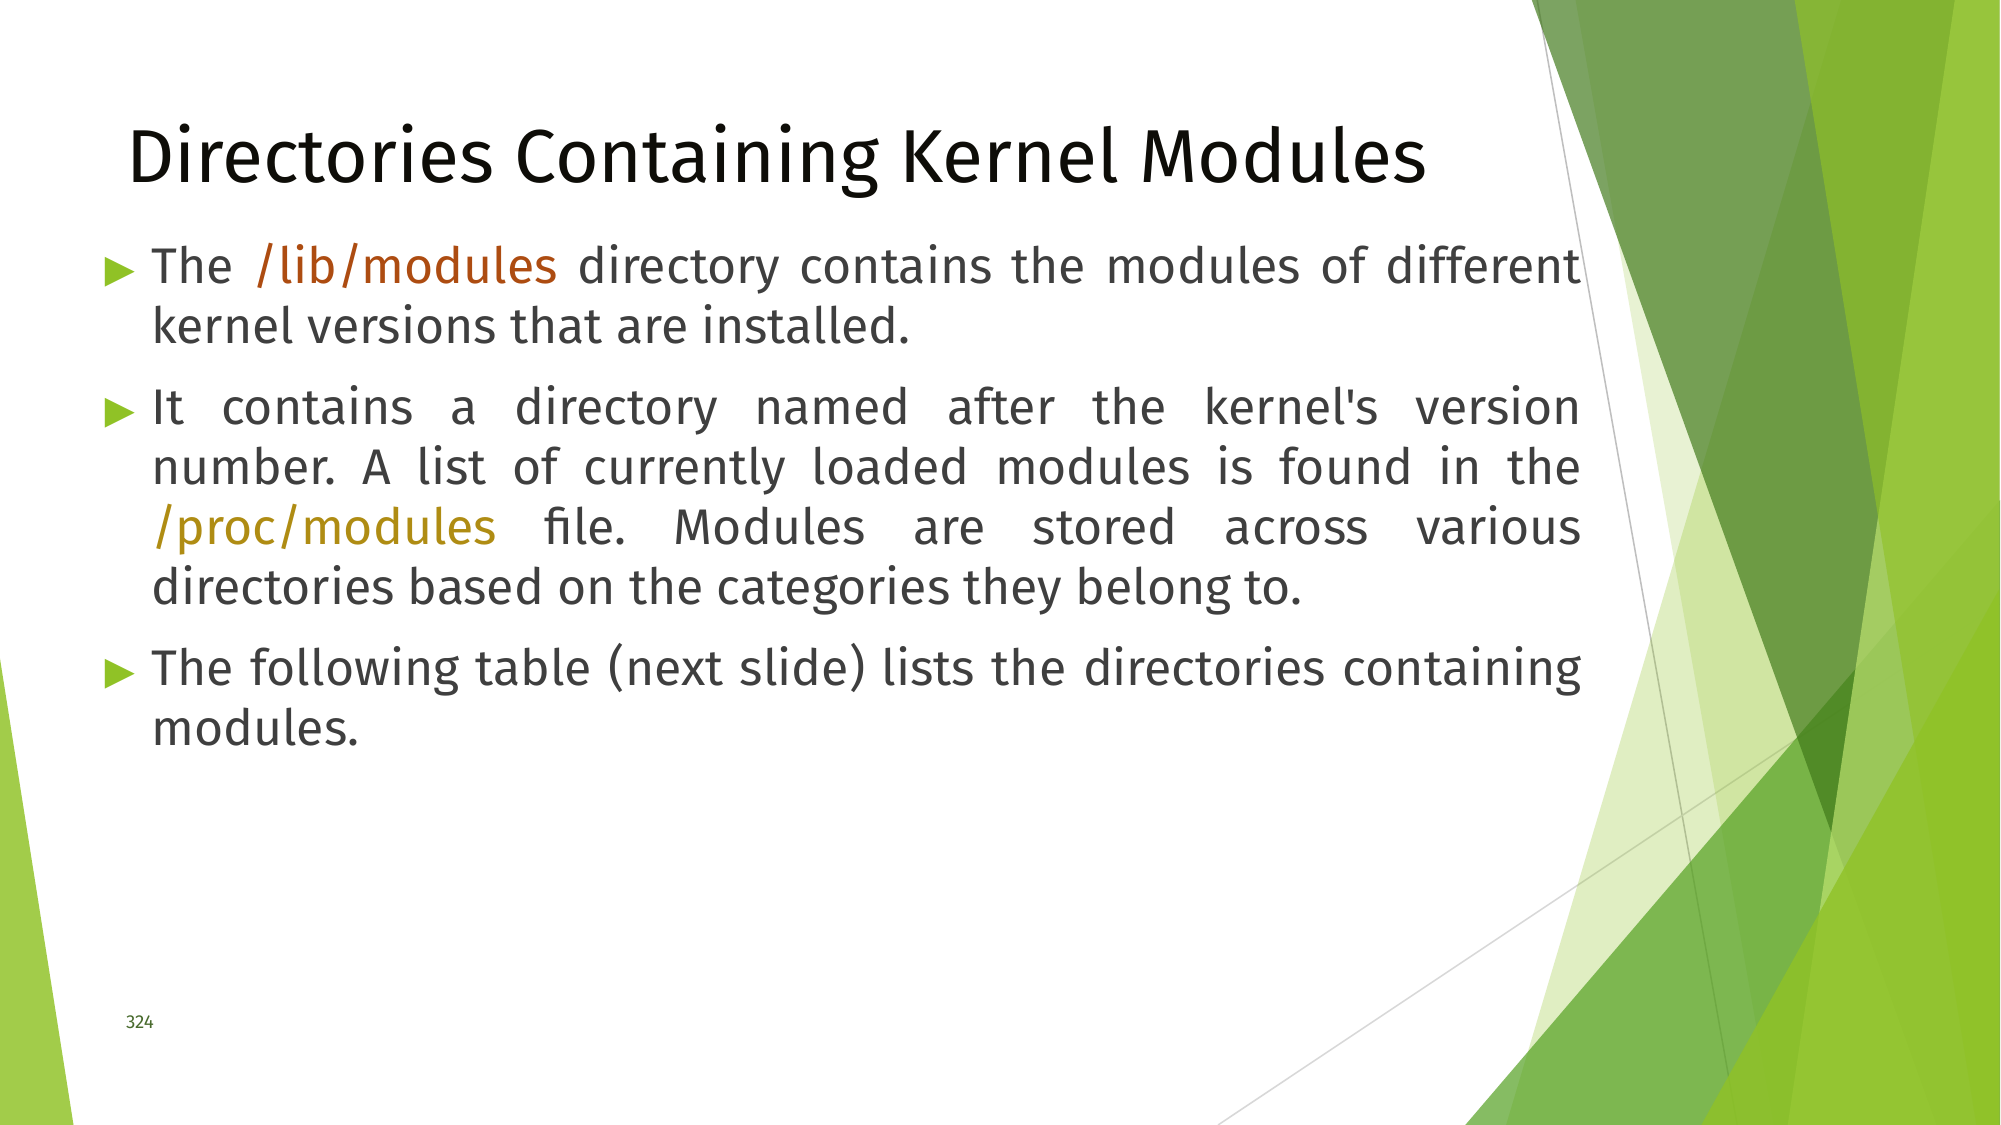

# Directories Containing Kernel Modules
The /lib/modules directory contains the modules of different kernel versions that are installed.
It contains a directory named after the kernel's version number. A list of currently loaded modules is found in the /proc/modules file. Modules are stored across various directories based on the categories they belong to.
The following table (next slide) lists the directories containing modules.
324